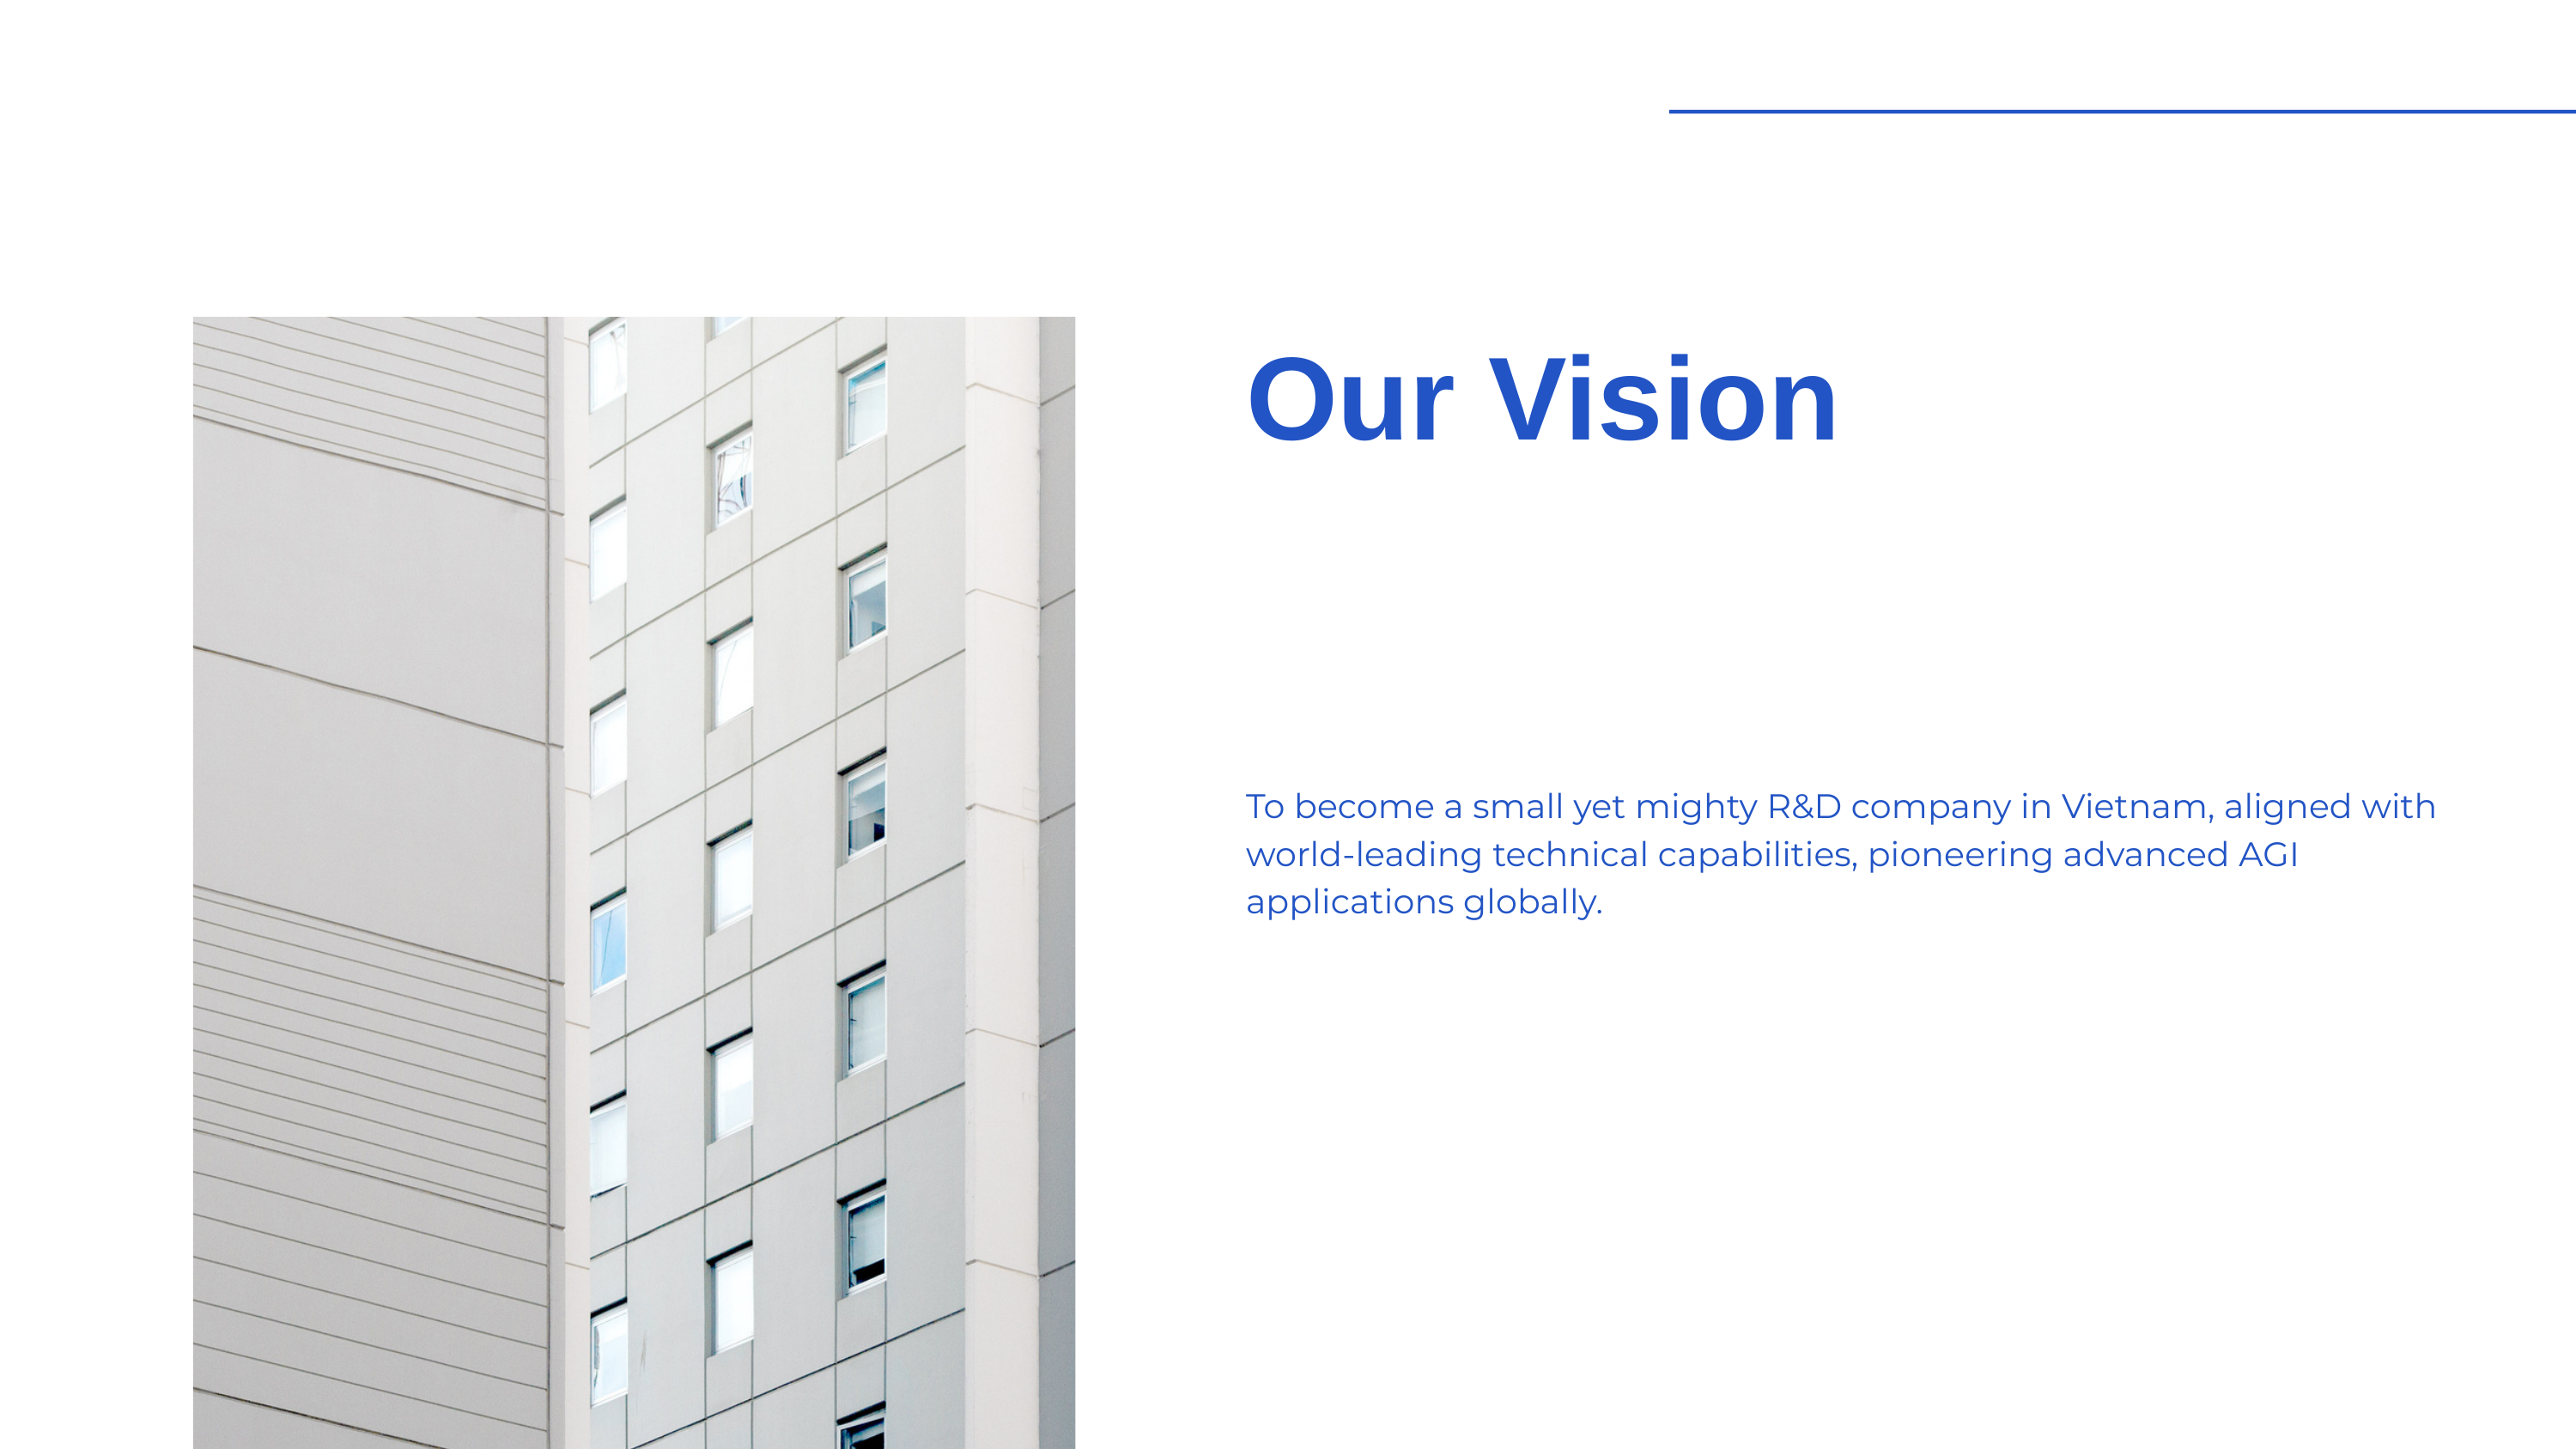

Our Vision
To become a small yet mighty R&D company in Vietnam, aligned with world-leading technical capabilities, pioneering advanced AGI applications globally.